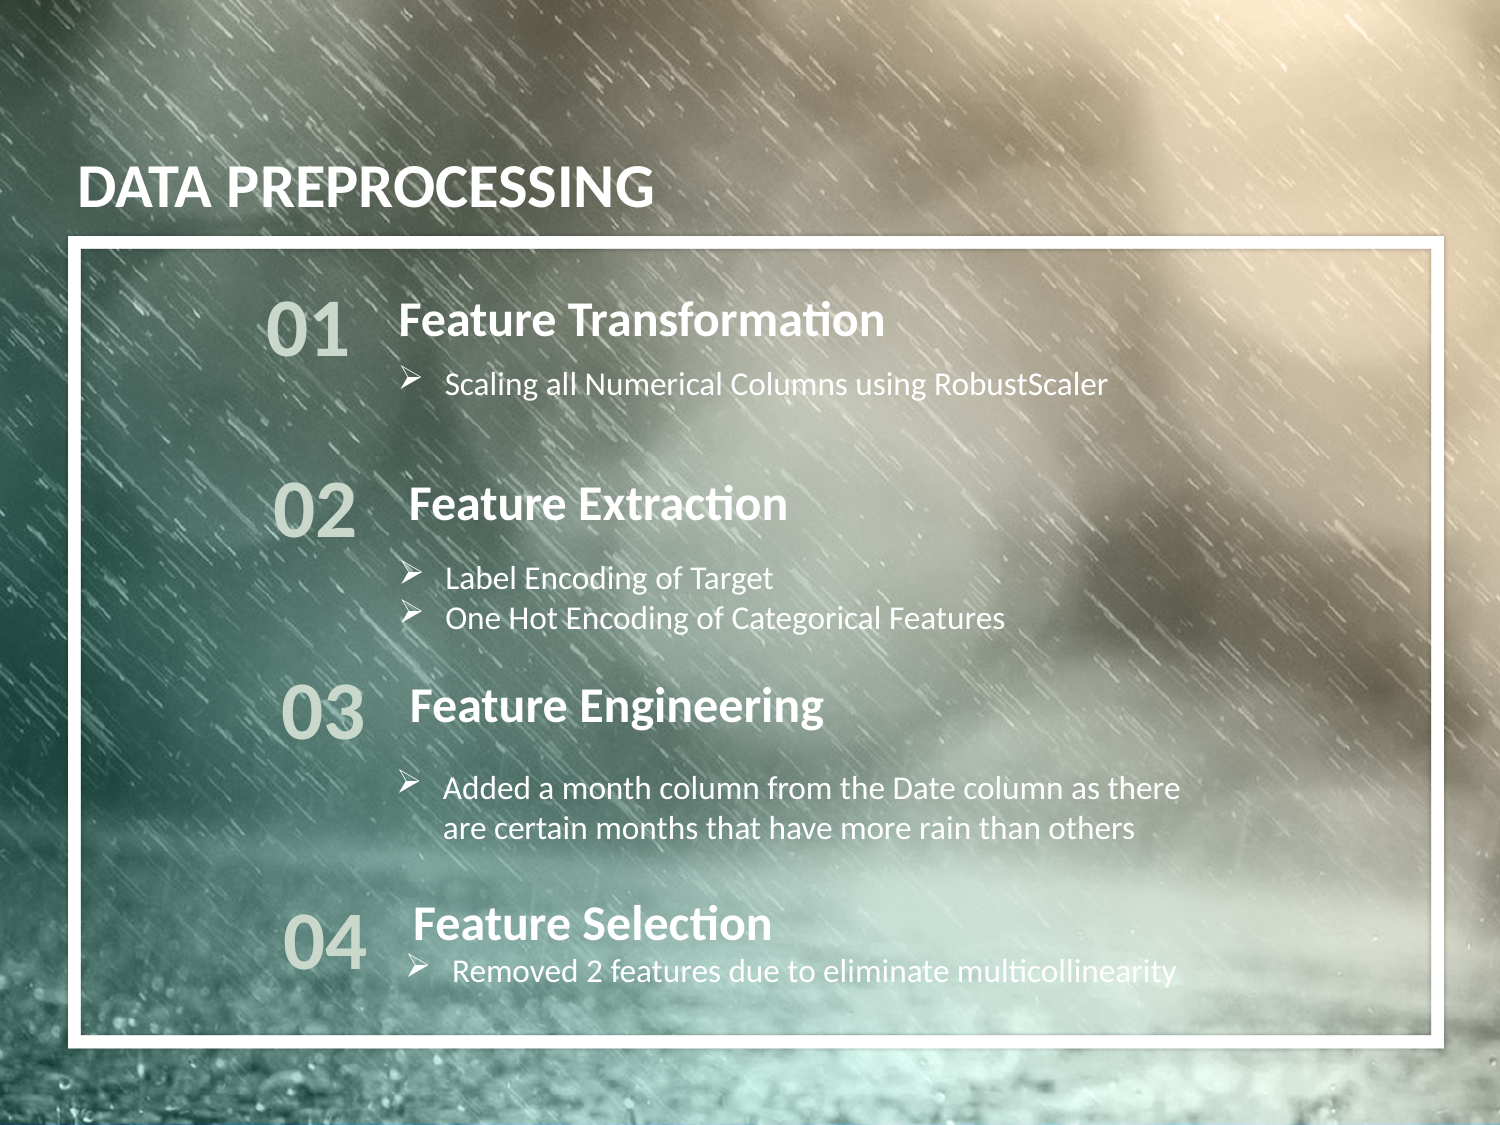

DATA PREPROCESSING
01
Feature Transformation
Scaling all Numerical Columns using RobustScaler
02
Feature Extraction
Label Encoding of Target
One Hot Encoding of Categorical Features
03
Feature Engineering
Added a month column from the Date column as there
are certain months that have more rain than others
04
Feature Selection
Removed 2 features due to eliminate multicollinearity